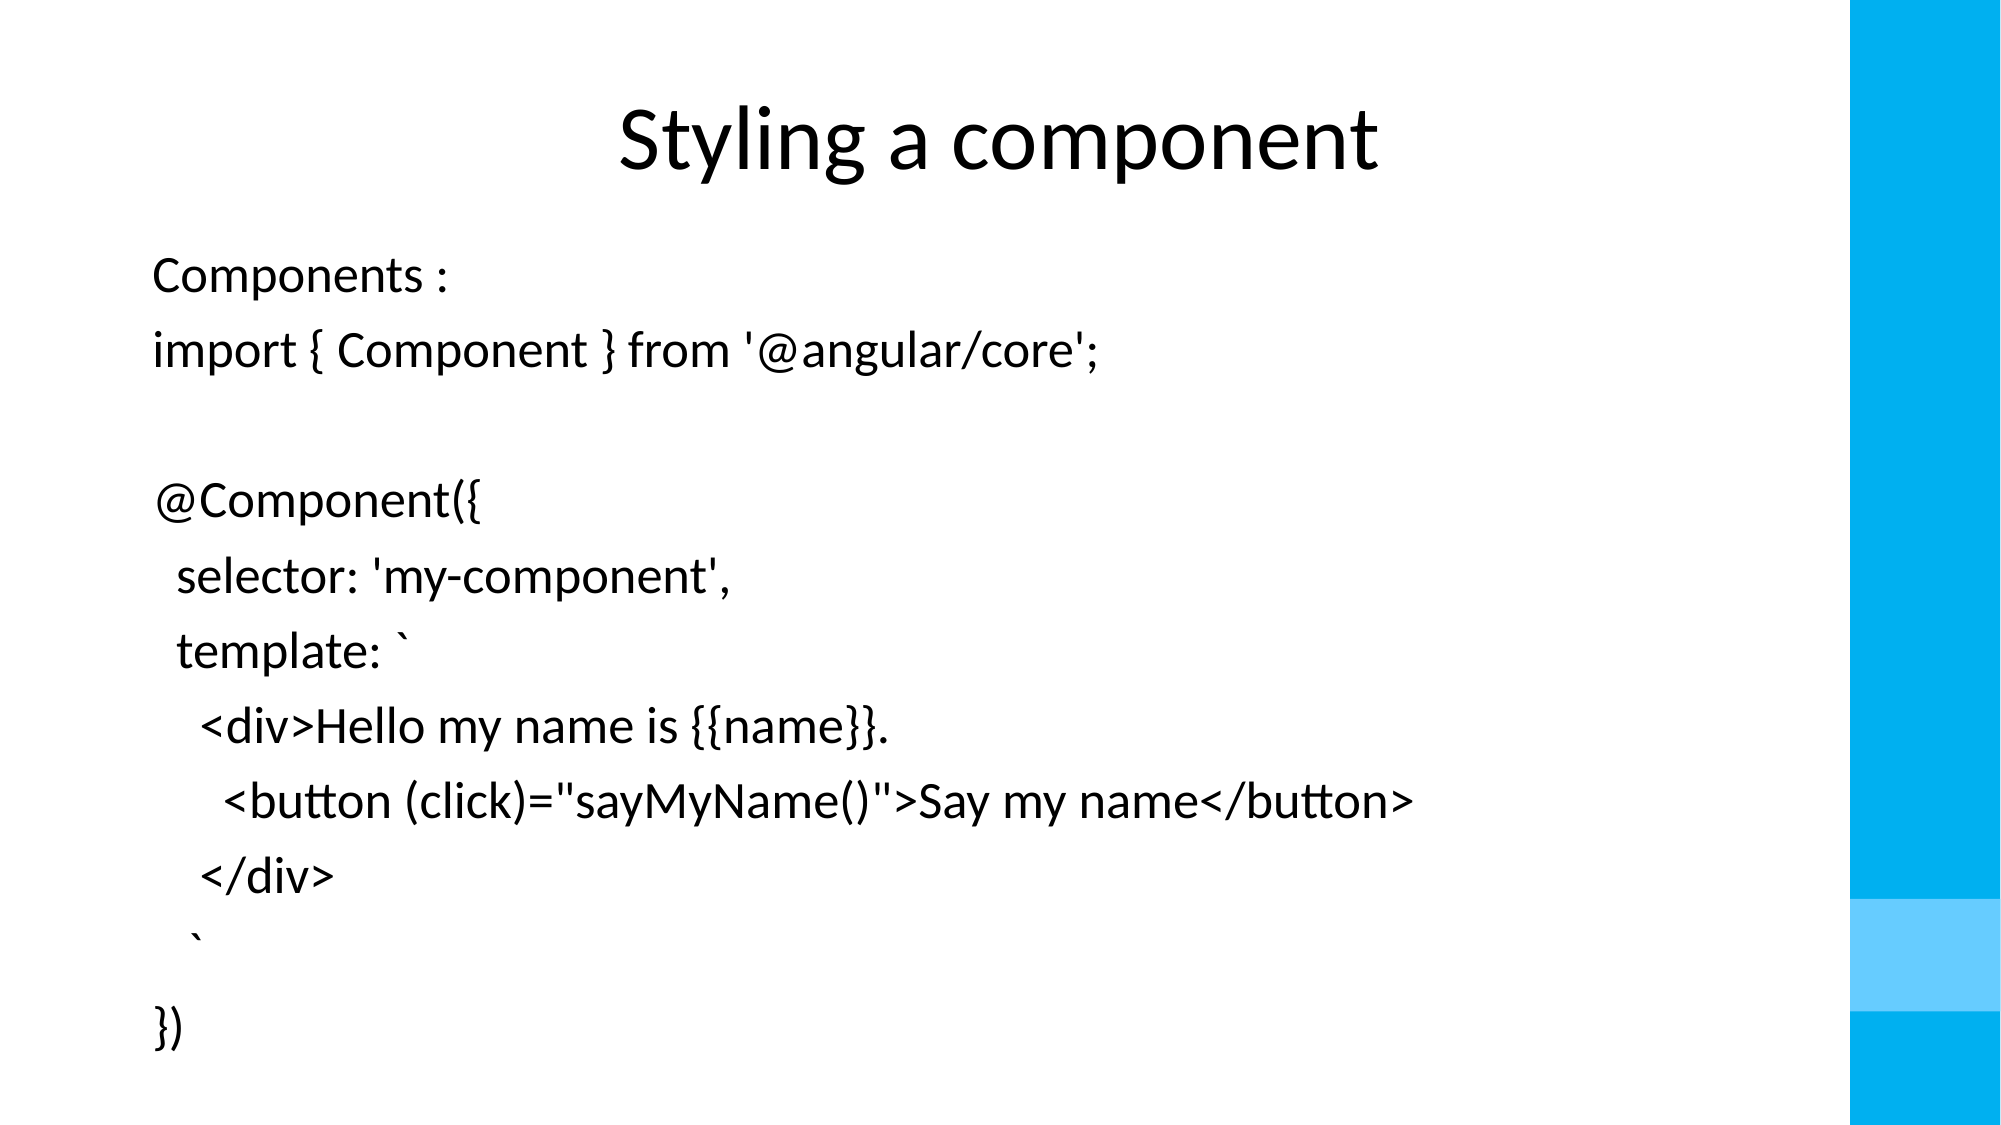

# Styling a component
Components :
import { Component } from '@angular/core';

@Component({
  selector: 'my-component',
  template: `
    <div>Hello my name is {{name}}.
      <button (click)="sayMyName()">Say my name</button>
    </div>
   `
})